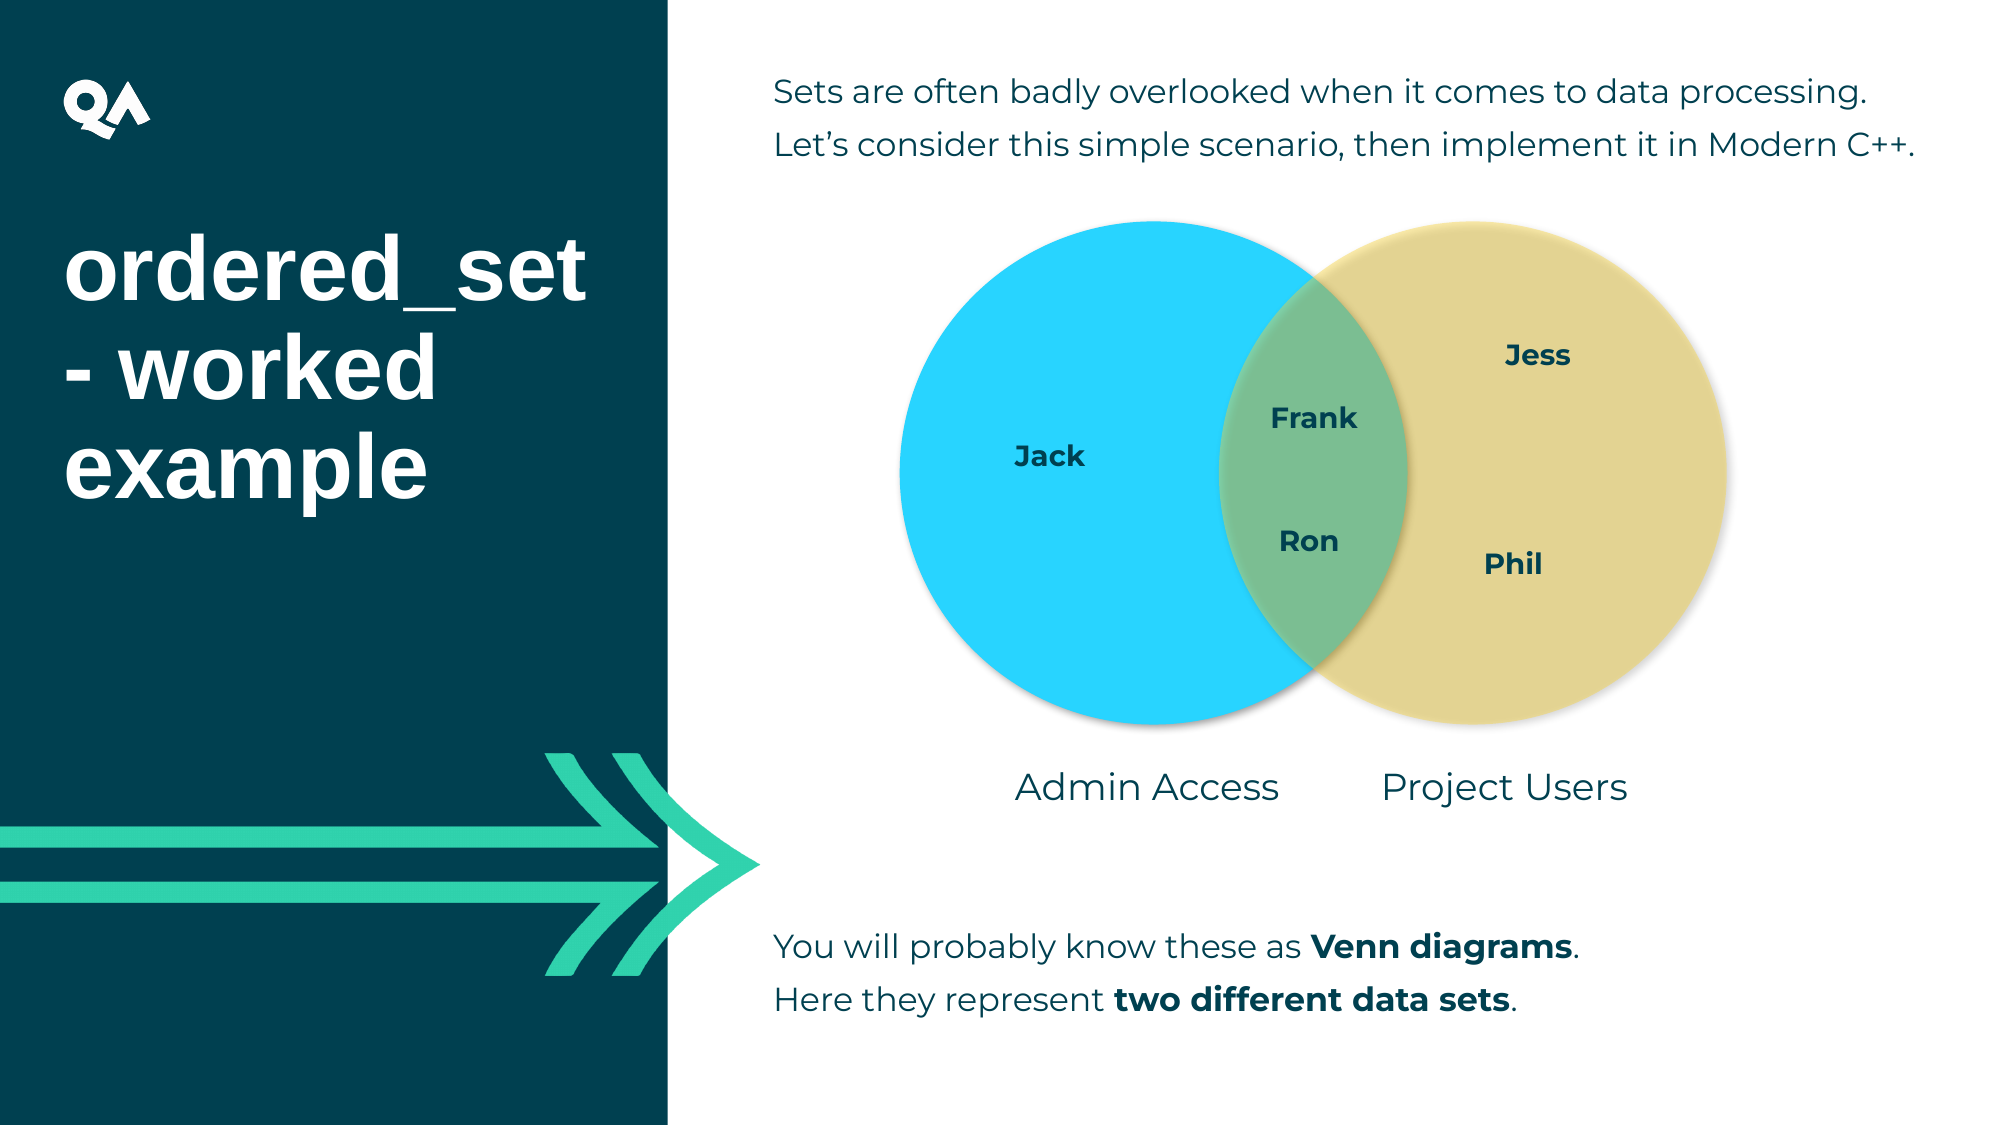

Sets are often badly overlooked when it comes to data processing.
Let’s consider this simple scenario, then implement it in Modern C++.

You will probably know these as Venn diagrams.
Here they represent two different data sets.

ordered_set - worked example

Jess
Frank
Jack
Ron
Phil
Admin Access
Project Users